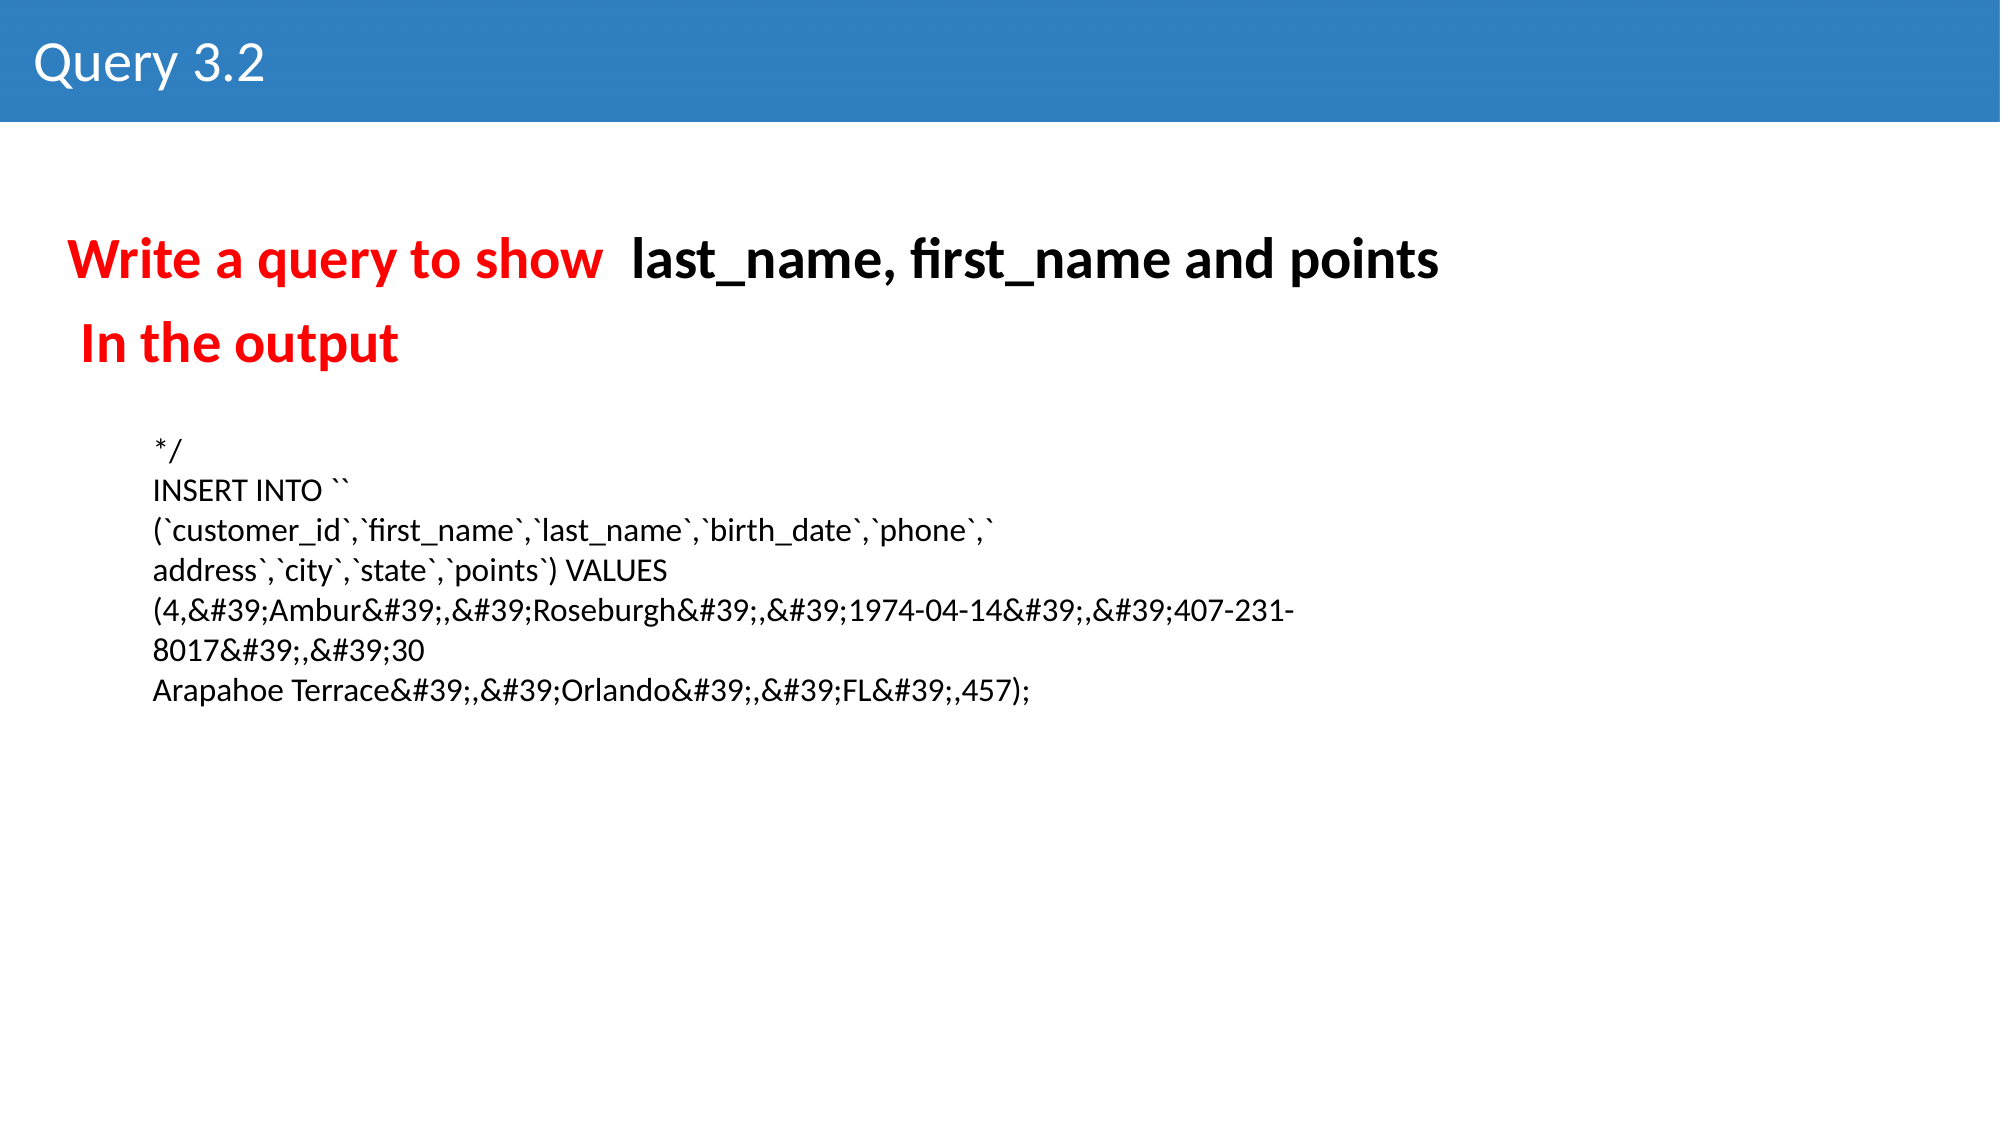

# Query 3.2
Write a query to show  last_name, first_name and points
 In the output
*/
INSERT INTO ``
(`customer_id`,`first_name`,`last_name`,`birth_date`,`phone`,`
address`,`city`,`state`,`points`) VALUES
(4,&#39;Ambur&#39;,&#39;Roseburgh&#39;,&#39;1974-04-14&#39;,&#39;407-231-8017&#39;,&#39;30
Arapahoe Terrace&#39;,&#39;Orlando&#39;,&#39;FL&#39;,457);